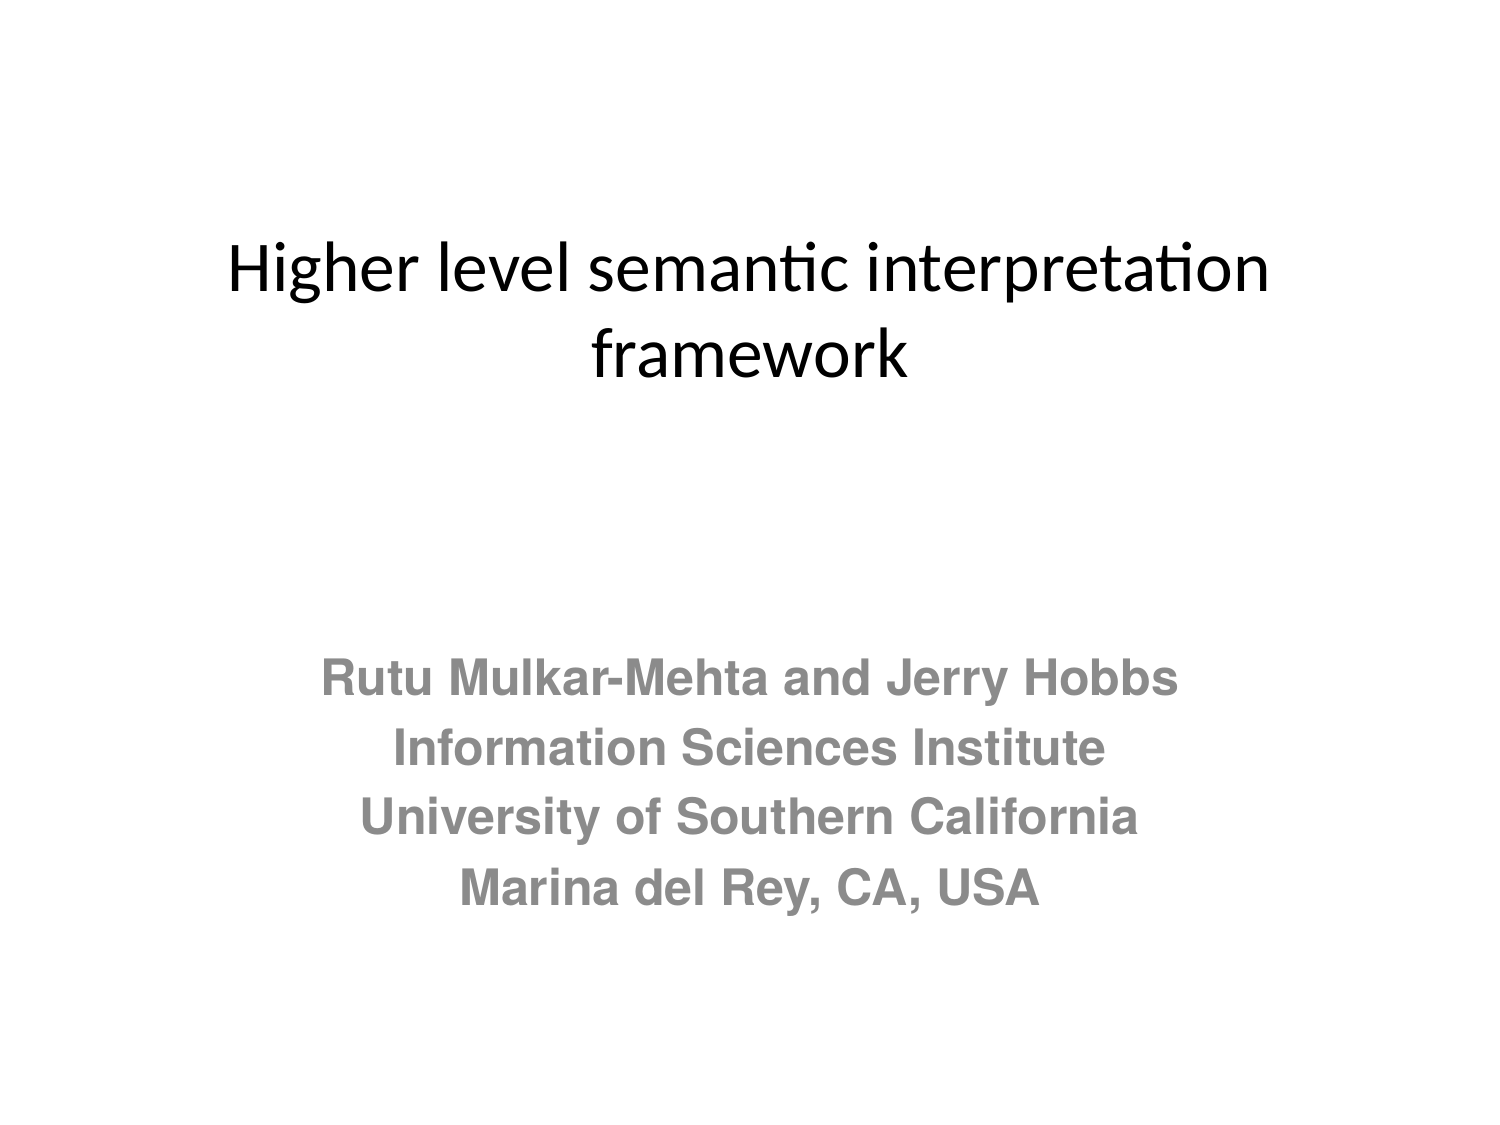

# Higher level semantic interpretation framework
Rutu Mulkar-Mehta and Jerry Hobbs
Information Sciences Institute
University of Southern California
Marina del Rey, CA, USA